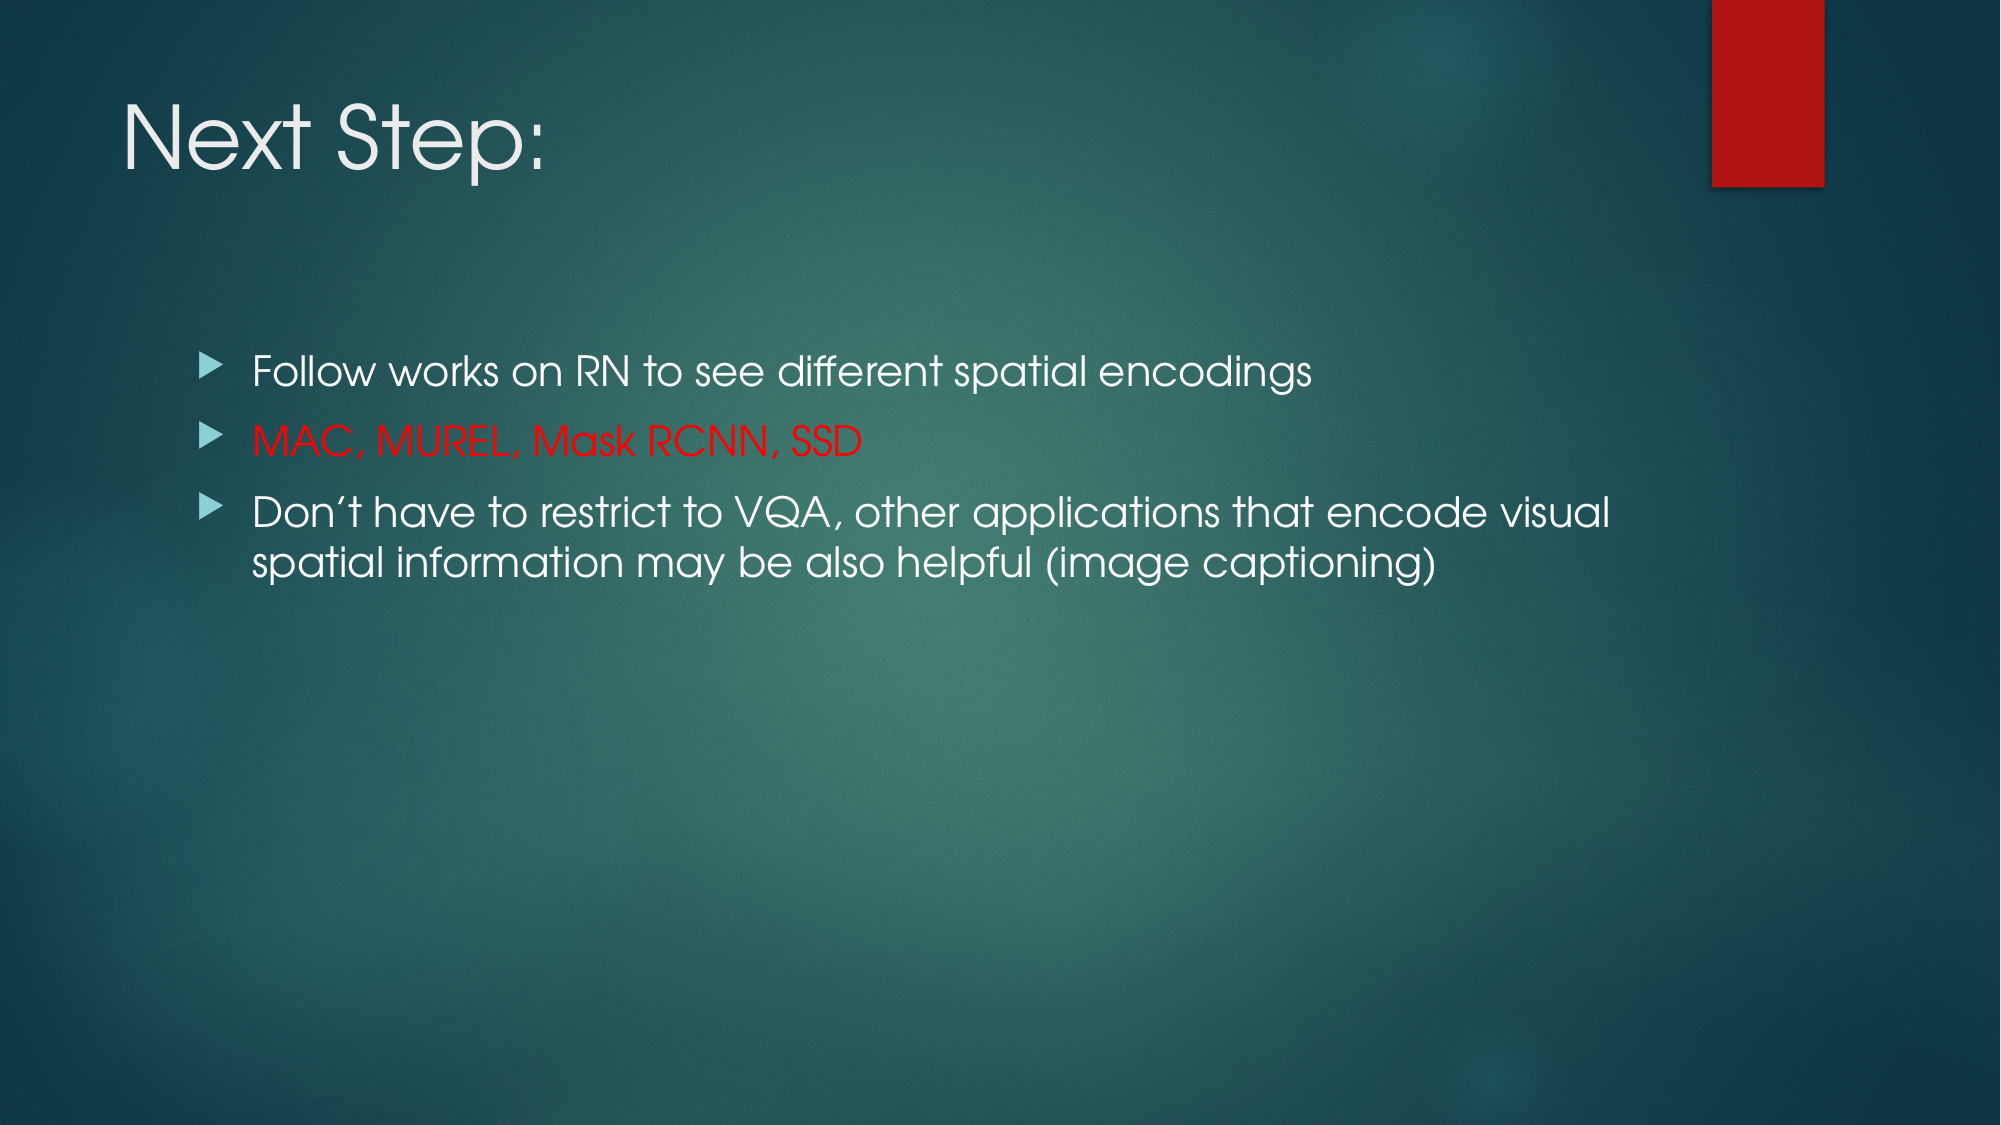

# Next Step:
Follow works on RN to see different spatial encodings
MAC, MUREL, Mask RCNN, SSD
Don’t have to restrict to VQA, other applications that encode visual spatial information may be also helpful (image captioning)